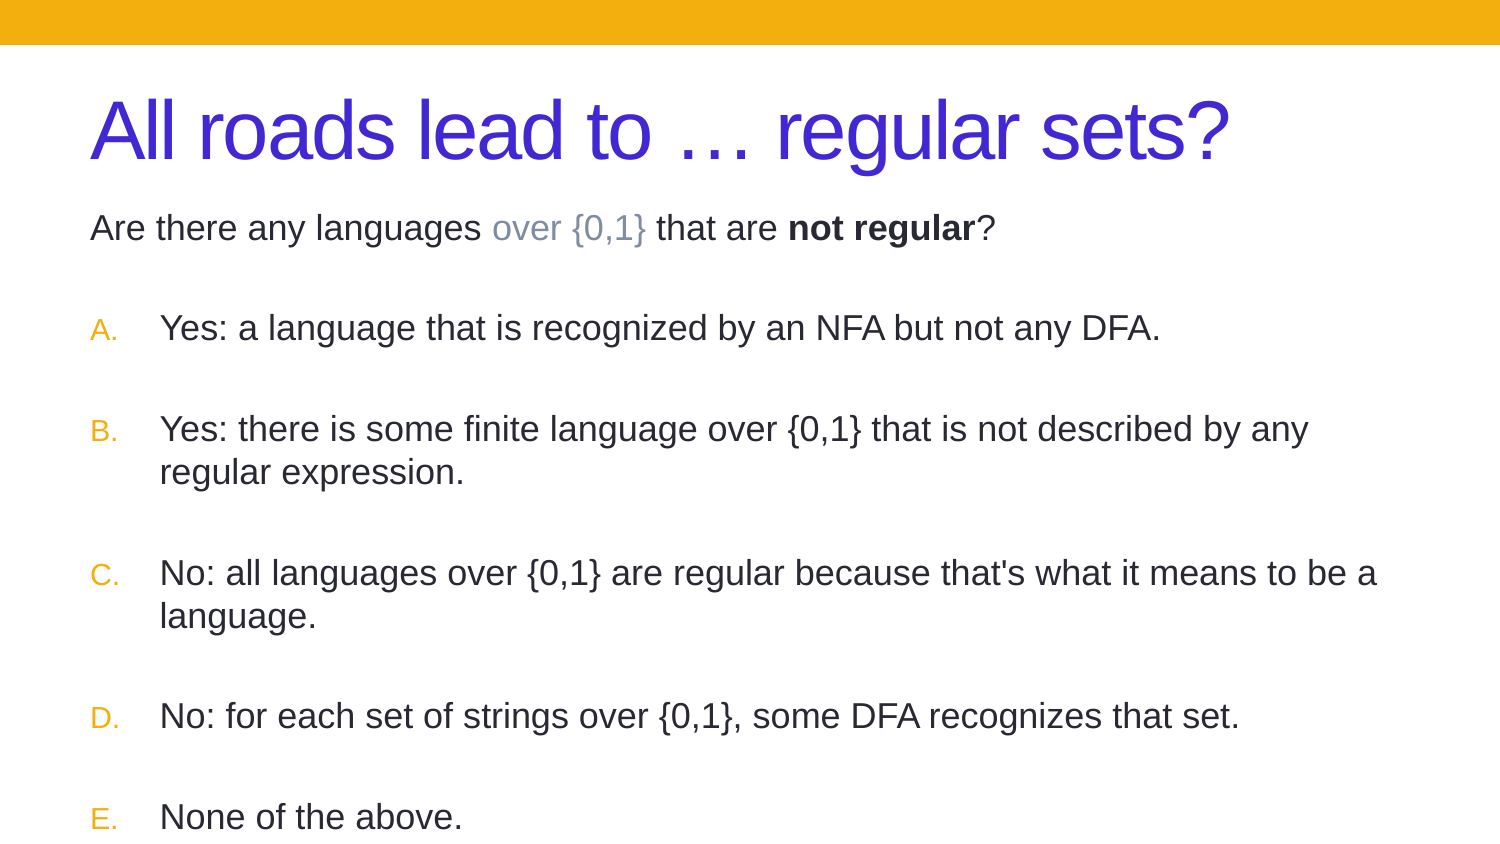

# All roads lead to … regular sets?
Are there any languages over {0,1} that are not regular?

Yes: a language that is recognized by an NFA but not any DFA.

Yes: there is some finite language over {0,1} that is not described by any regular expression.

No: all languages over {0,1} are regular because that's what it means to be a language.

No: for each set of strings over {0,1}, some DFA recognizes that set.

None of the above.